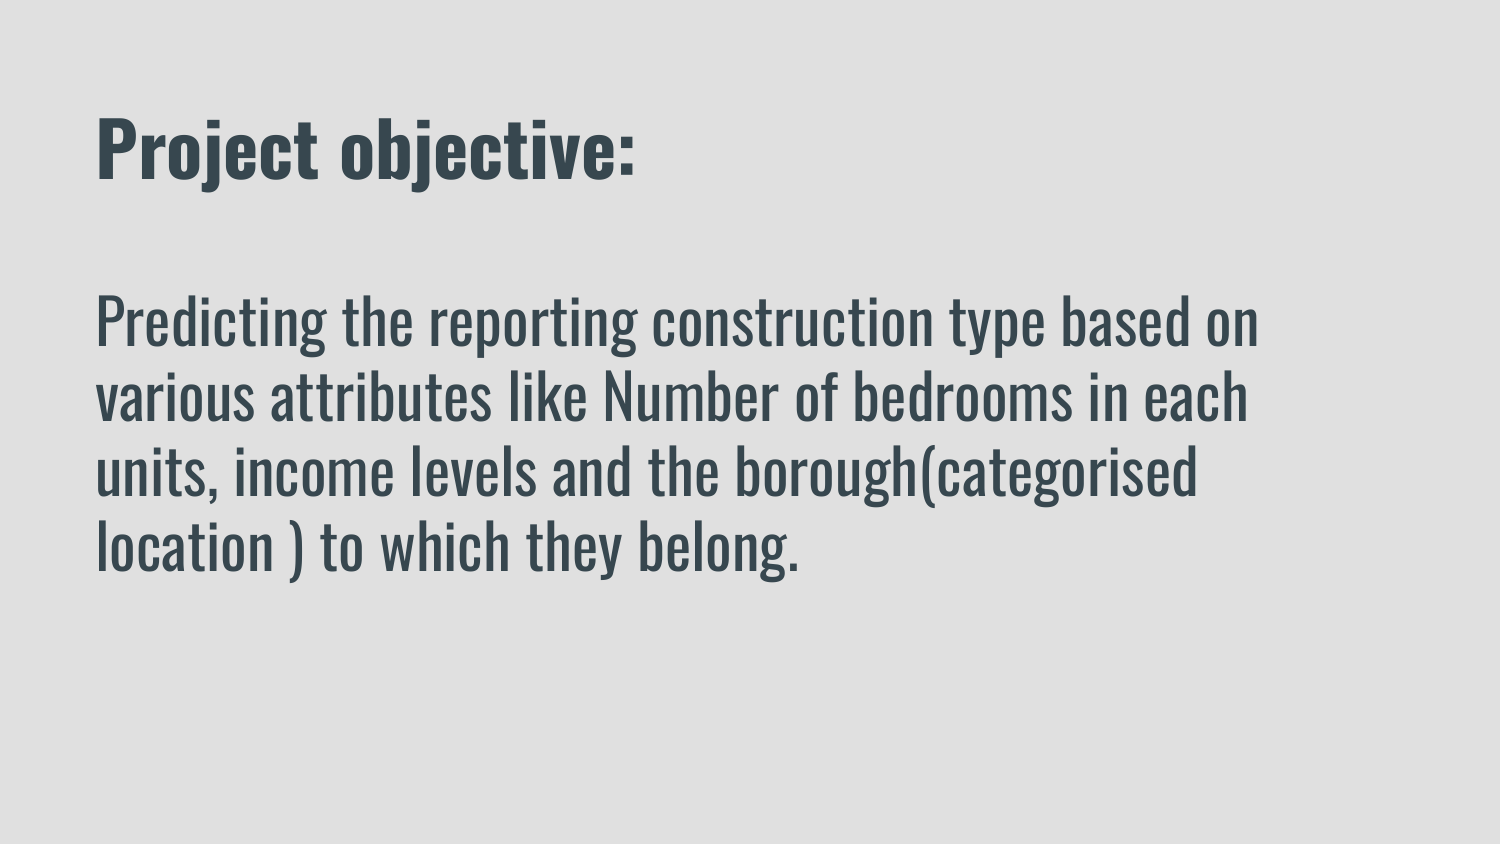

# Project objective:

Predicting the reporting construction type based on various attributes like Number of bedrooms in each units, income levels and the borough(categorised location ) to which they belong.